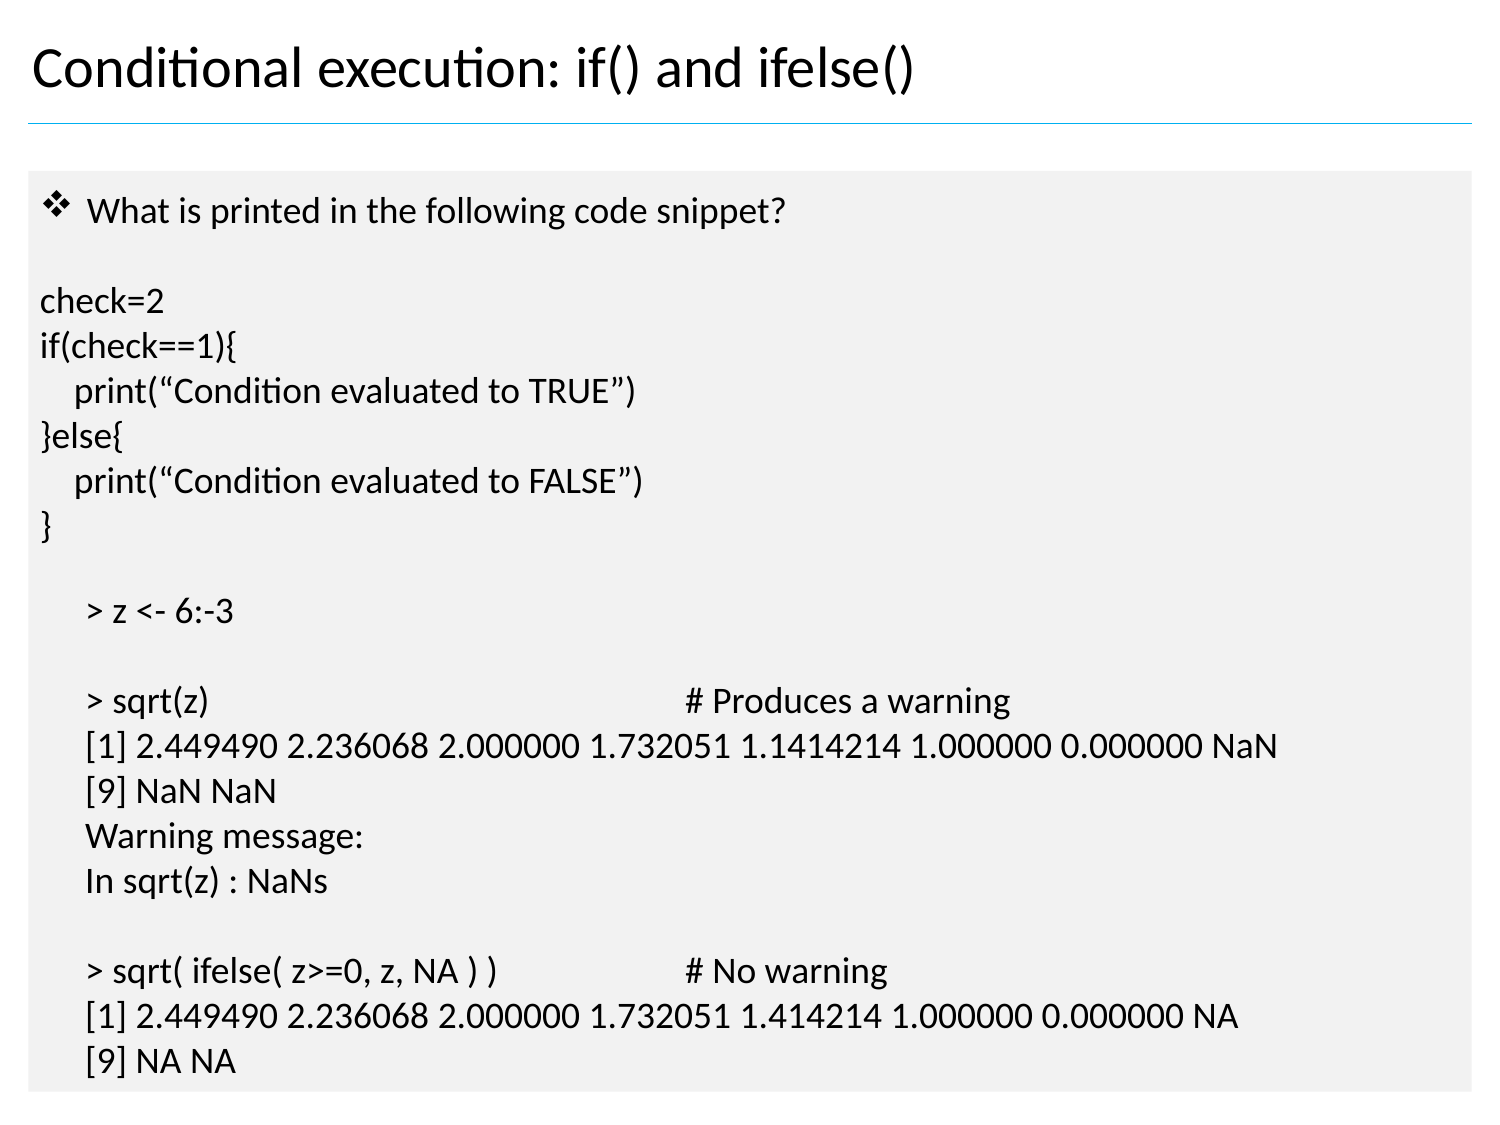

Conditional execution: if() and ifelse()

What is printed in the following code snippet?

check=2
if(check==1){
    print(“Condition evaluated to TRUE”)
}else{
    print(“Condition evaluated to FALSE”)
}

> z <- 6:-3

> sqrt(z) 				# Produces a warning
[1] 2.449490 2.236068 2.000000 1.732051 1.1414214 1.000000 0.000000 NaN
[9] NaN NaN
Warning message:
In sqrt(z) : NaNs

> sqrt( ifelse( z>=0, z, NA ) ) 		# No warning
[1] 2.449490 2.236068 2.000000 1.732051 1.414214 1.000000 0.000000 NA
[9] NA NA